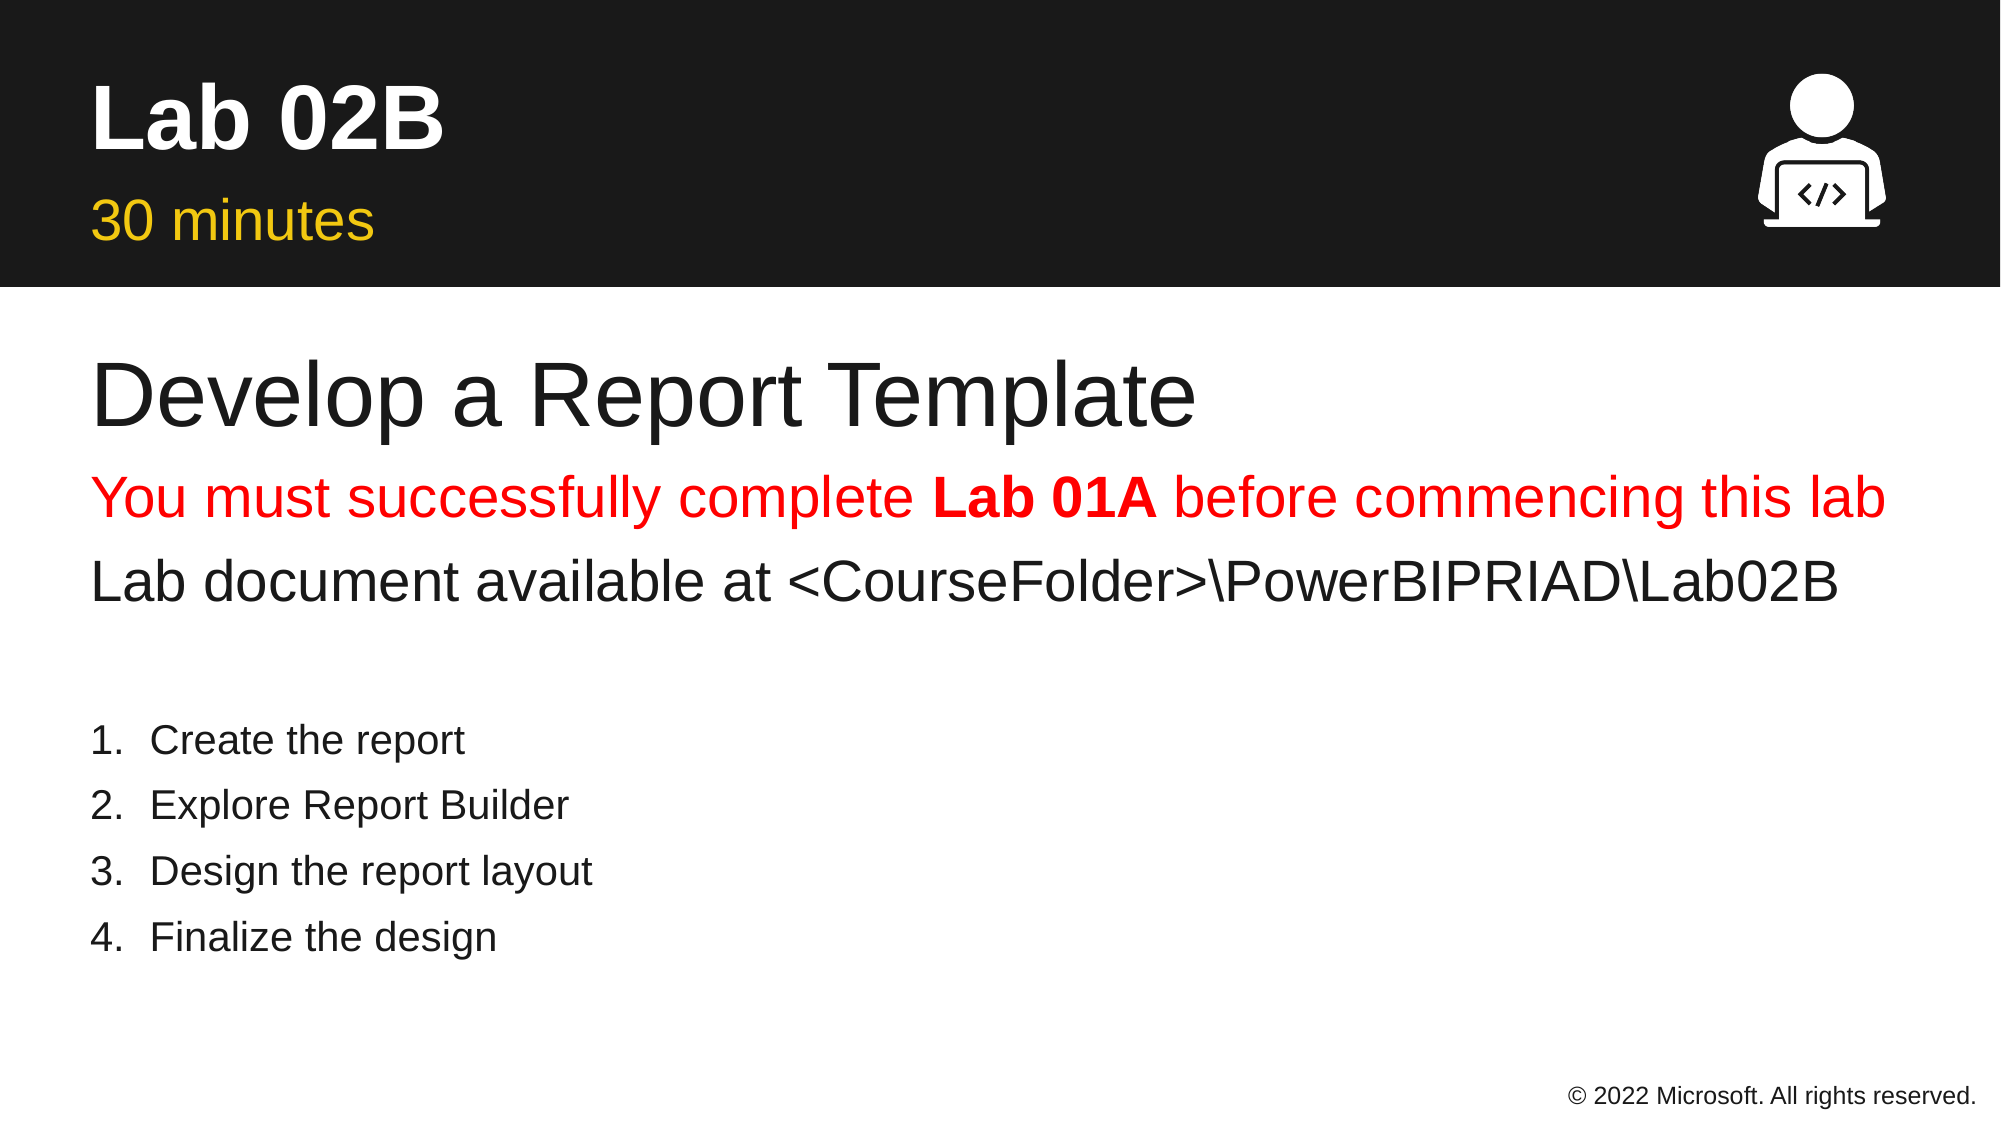

# Lab 02B
30 minutes
Develop a Report Template
You must successfully complete Lab 01A before commencing this lab
Lab document available at <CourseFolder>\PowerBIPRIAD\Lab02B

Create the report
Explore Report Builder
Design the report layout
Finalize the design

© 2022 Microsoft. All rights reserved.